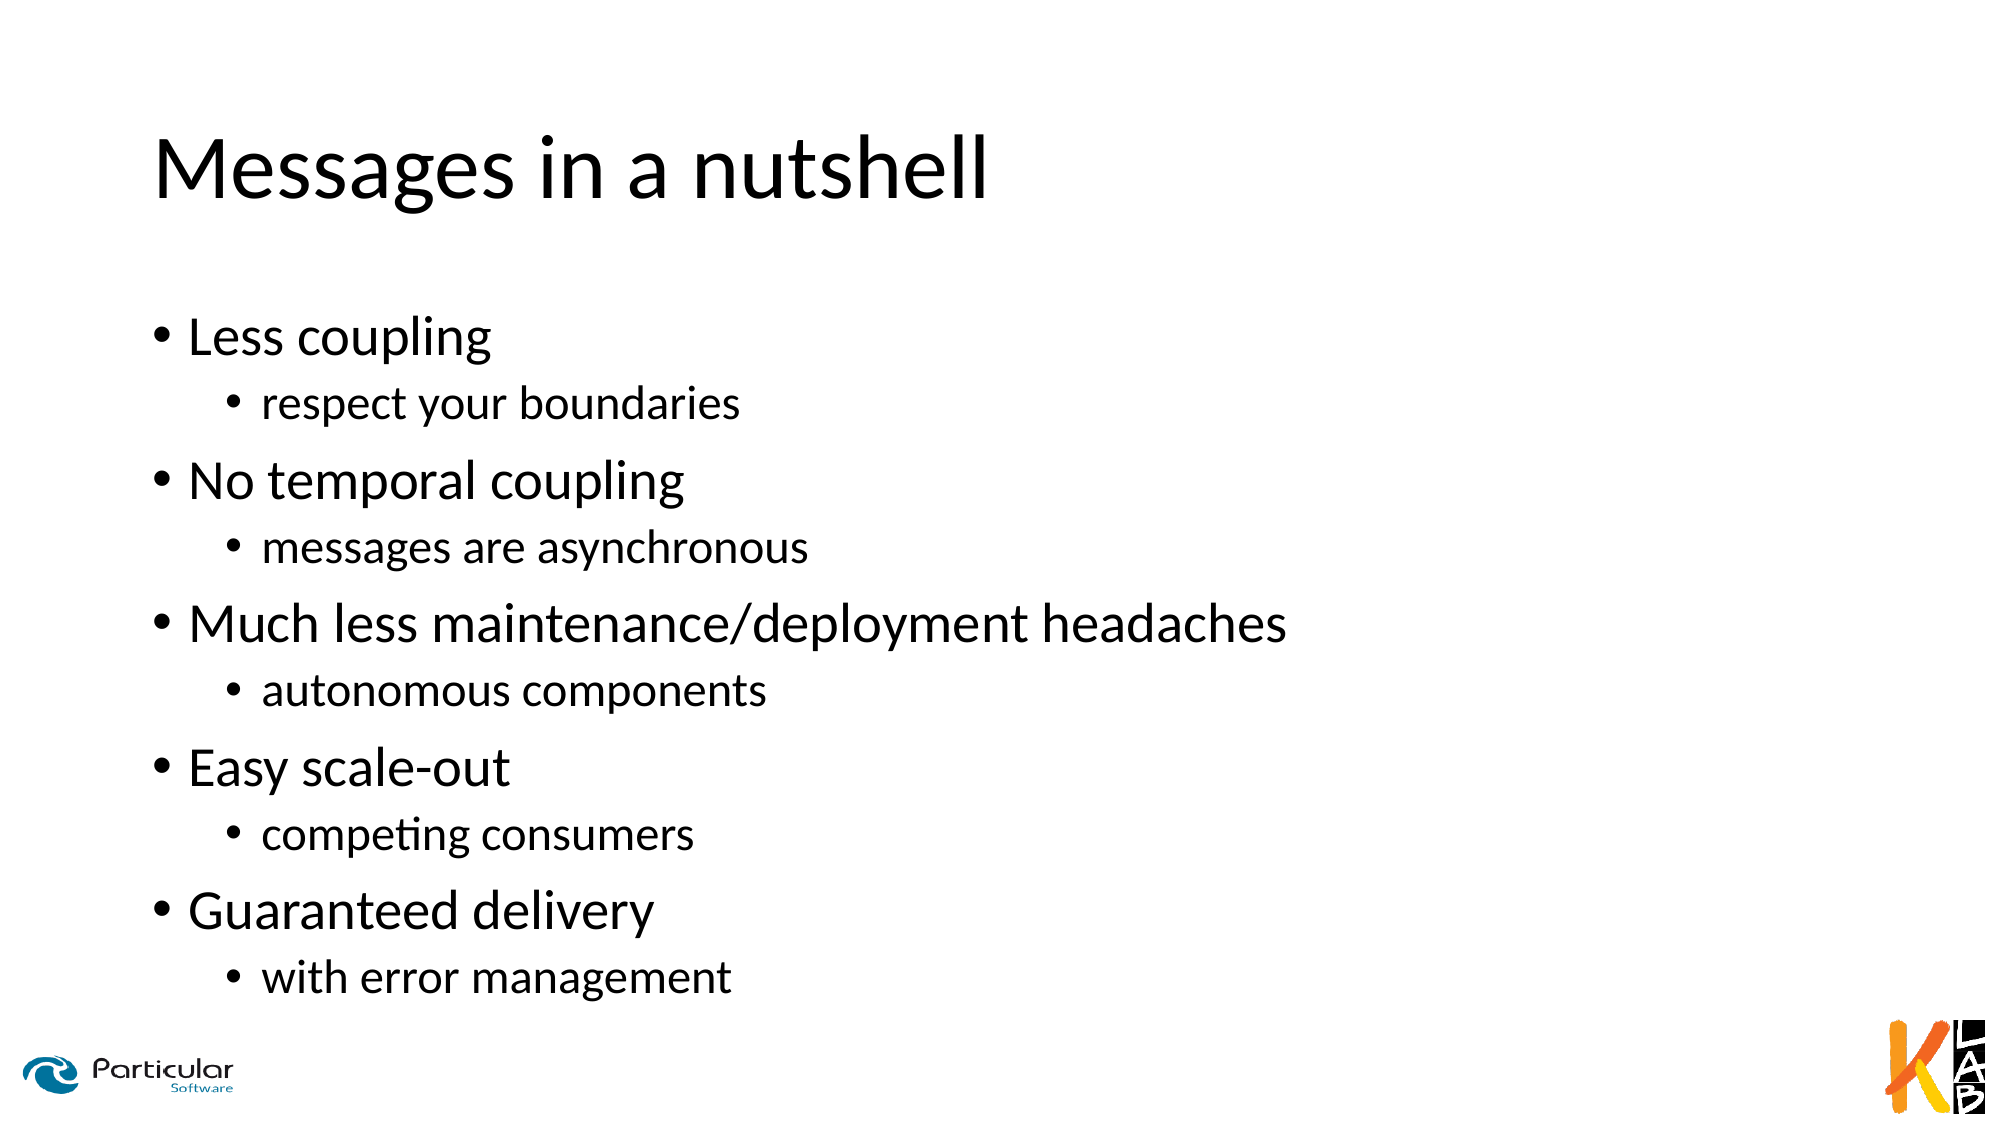

# Messages in a nutshell
Less coupling
respect your boundaries
No temporal coupling
messages are asynchronous
Much less maintenance/deployment headaches
autonomous components
Easy scale-out
competing consumers
Guaranteed delivery
with error management